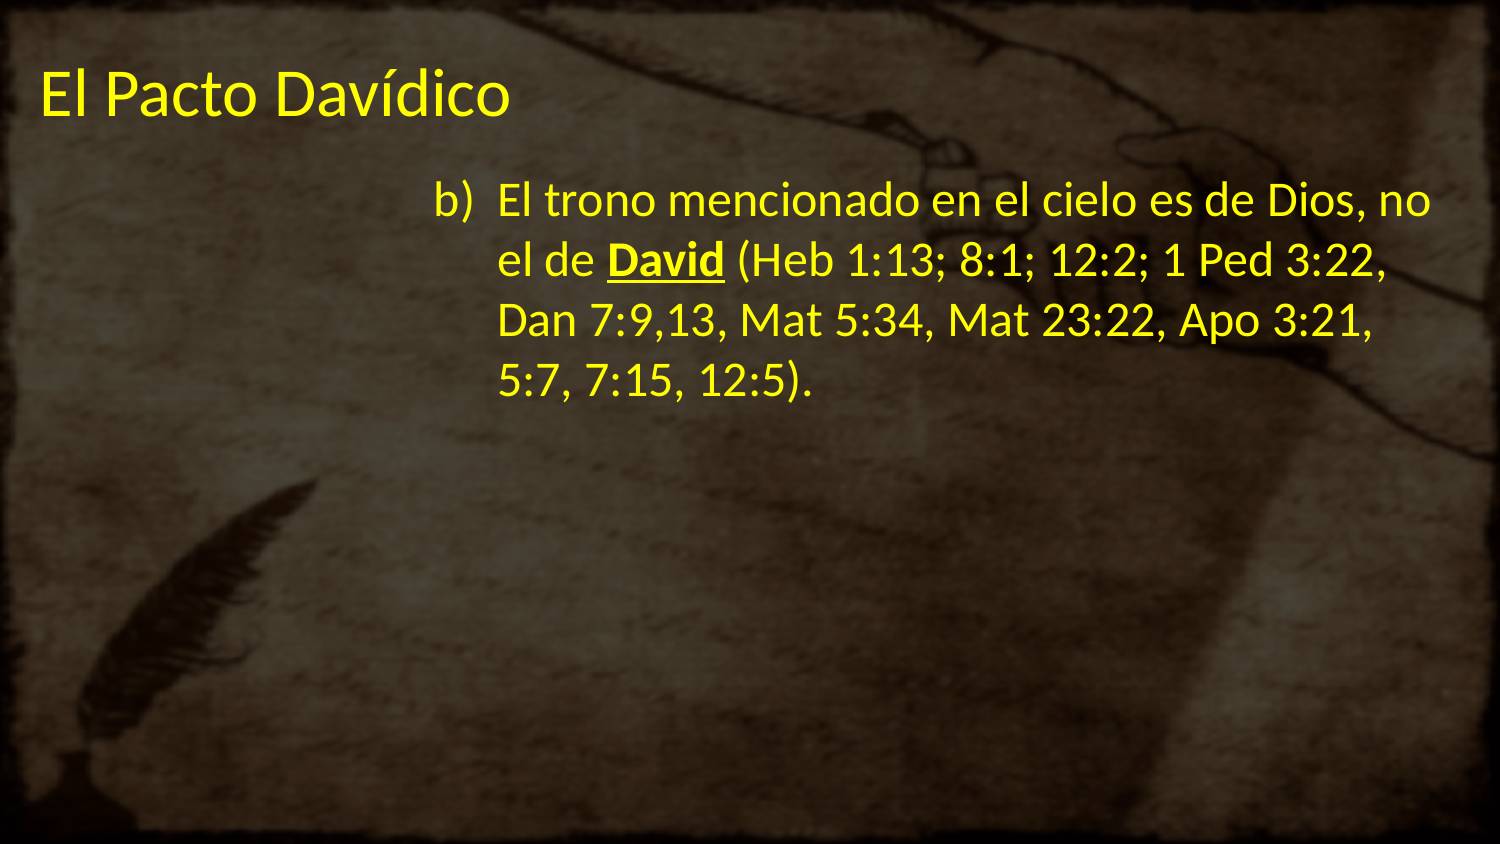

# El Pacto Davídico
El trono mencionado en el cielo es de Dios, no el de David (Heb 1:13; 8:1; 12:2; 1 Ped 3:22, Dan 7:9,13, Mat 5:34, Mat 23:22, Apo 3:21, 5:7, 7:15, 12:5).